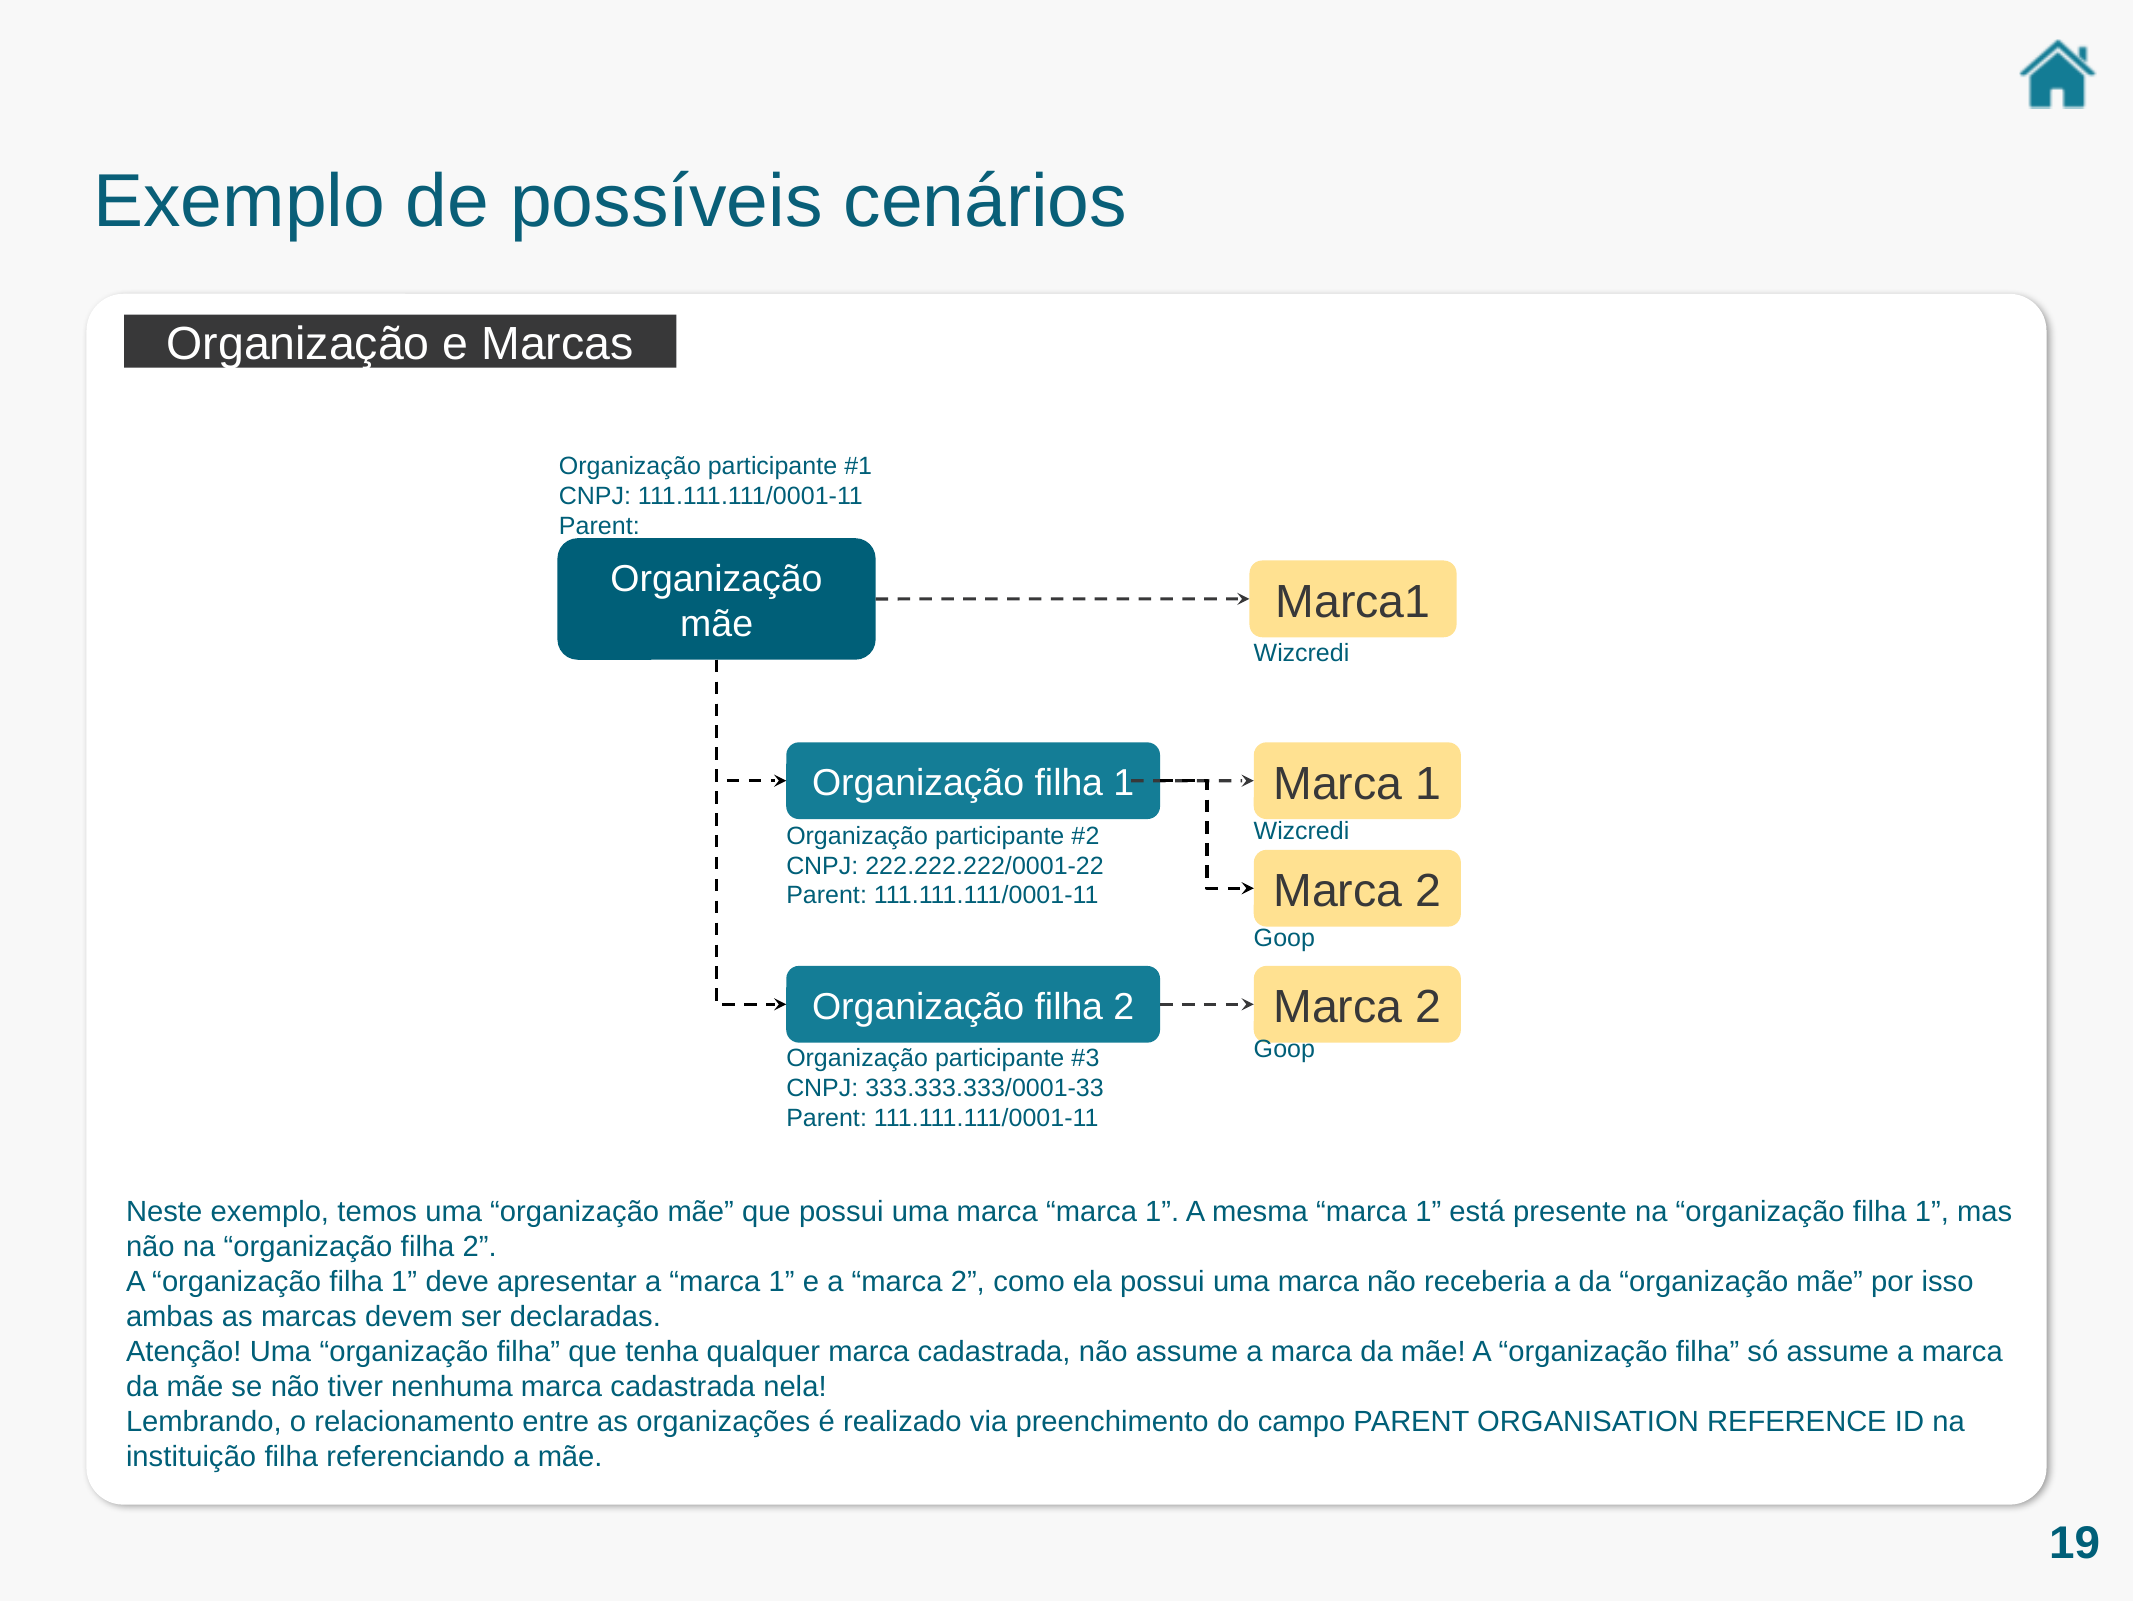

Exemplo de possíveis cenários

Organização e Marcas
Organização participante #1
CNPJ: 111.111.111/0001-11
Parent:
Organização mãe
Marca1
Wizcredi
Organização filha 1
Marca 1
Wizcredi
Organização participante #2
CNPJ: 222.222.222/0001-22
Parent: 111.111.111/0001-11
Marca 2
Goop
Marca 2
Organização filha 2
Goop
Organização participante #3
CNPJ: 333.333.333/0001-33
Parent: 111.111.111/0001-11
Neste exemplo, temos uma “organização mãe” que possui uma marca “marca 1”. A mesma “marca 1” está presente na “organização filha 1”, mas não na “organização filha 2”.
A “organização filha 1” deve apresentar a “marca 1” e a “marca 2”, como ela possui uma marca não receberia a da “organização mãe” por isso ambas as marcas devem ser declaradas.
Atenção! Uma “organização filha” que tenha qualquer marca cadastrada, não assume a marca da mãe! A “organização filha” só assume a marca da mãe se não tiver nenhuma marca cadastrada nela!
Lembrando, o relacionamento entre as organizações é realizado via preenchimento do campo PARENT ORGANISATION REFERENCE ID na instituição filha referenciando a mãe.
19